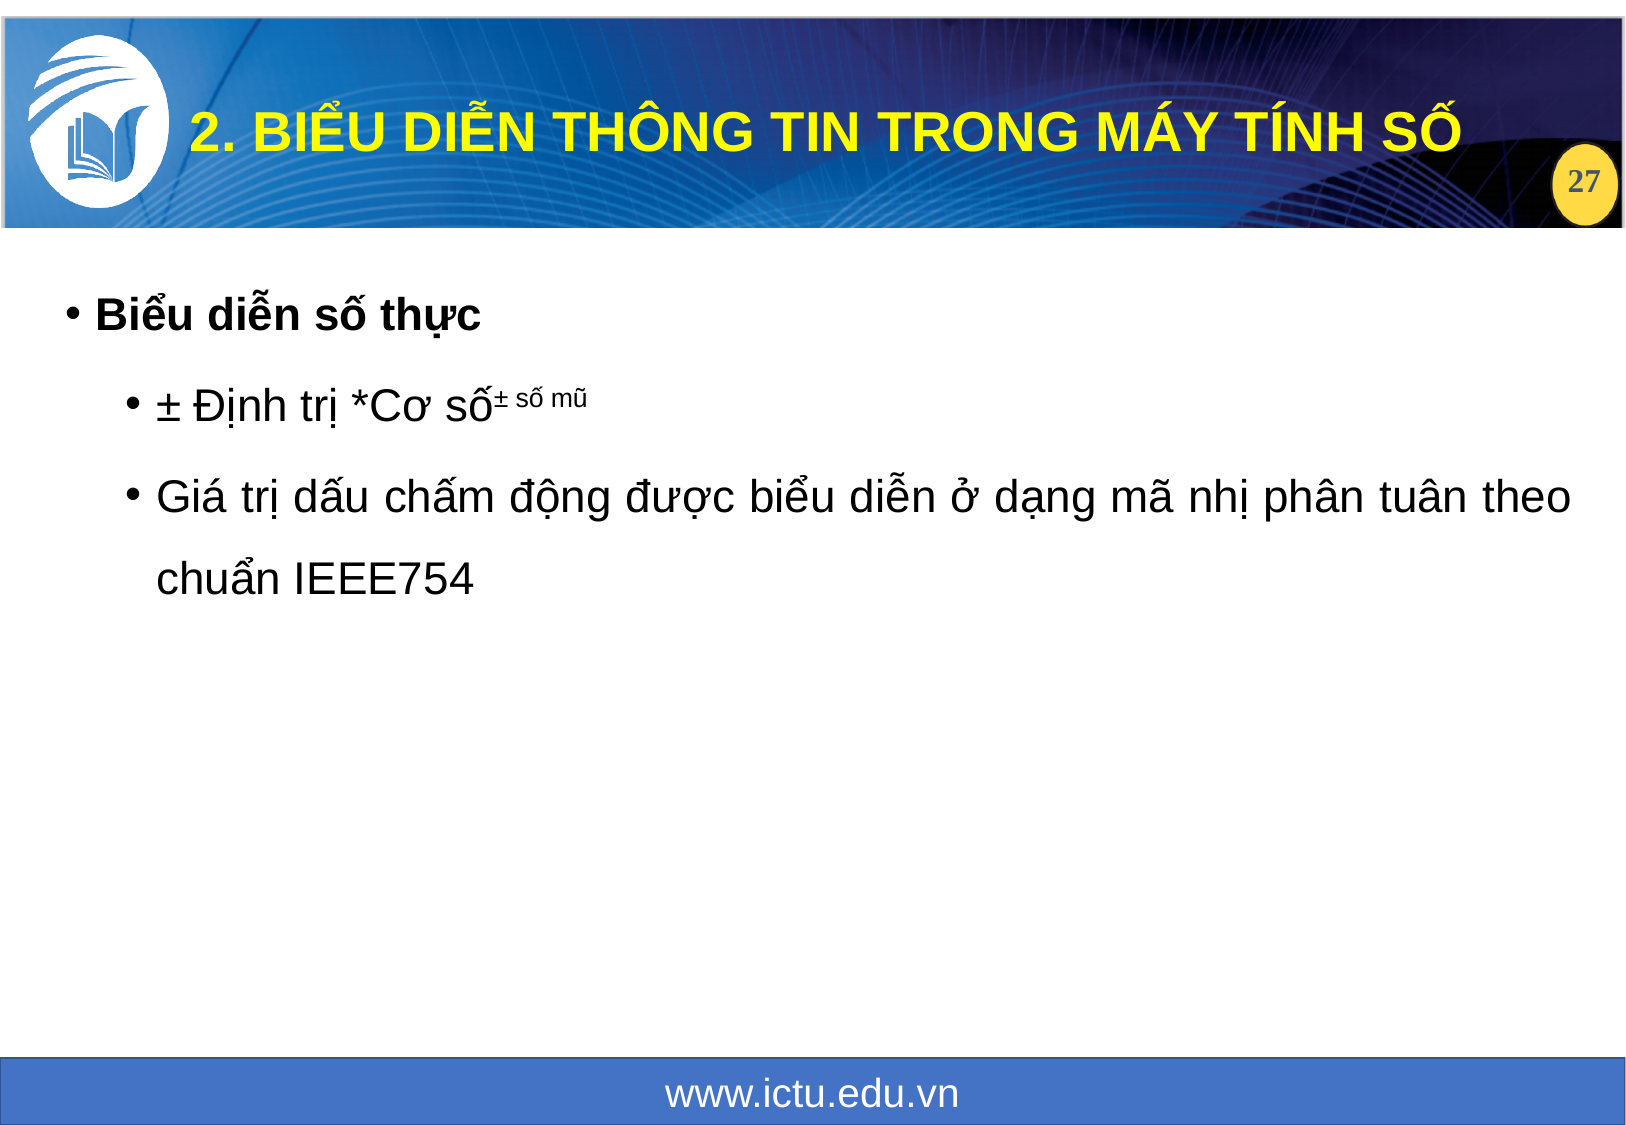

2. BIỂU DIỄN THÔNG TIN TRONG MÁY TÍNH SỐ
Biểu diễn số thực
± Định trị *Cơ số± số mũ
Giá trị dấu chấm động được biểu diễn ở dạng mã nhị phân tuân theo chuẩn IEEE754